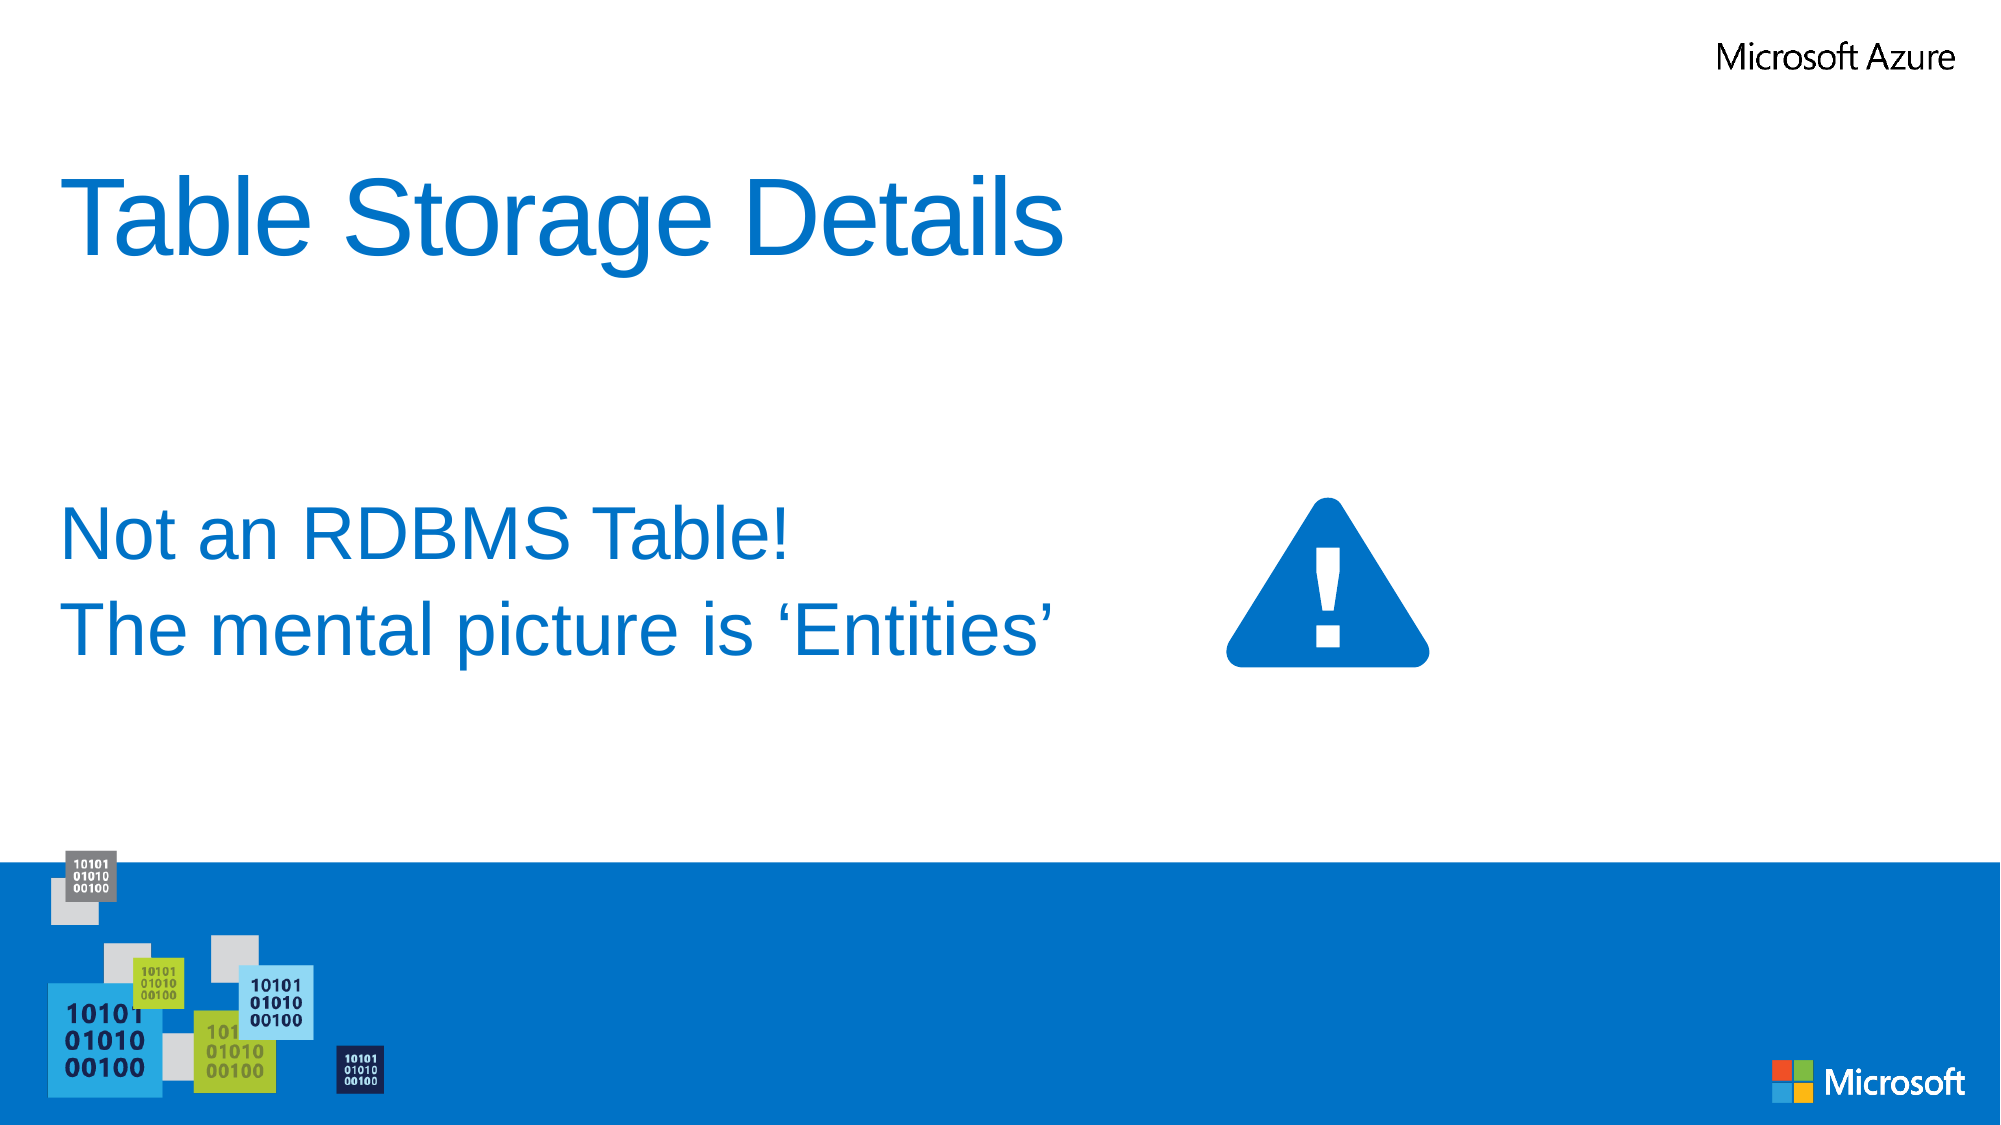

# Table Storage Details
Not an RDBMS Table!
The mental picture is ‘Entities’